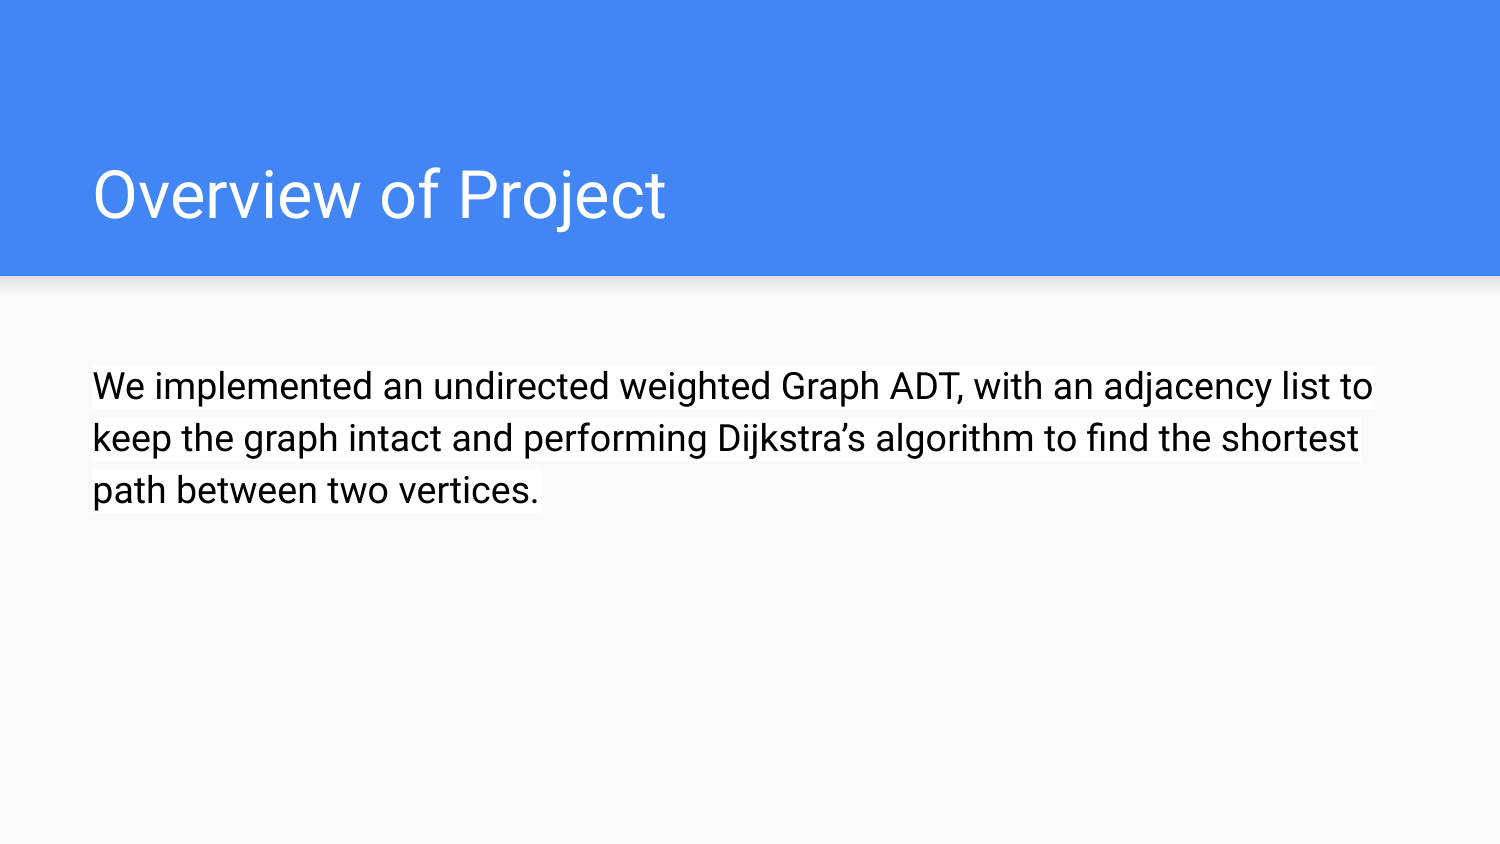

# Overview of Project
We implemented an undirected weighted Graph ADT, with an adjacency list to keep the graph intact and performing Dijkstra’s algorithm to find the shortest path between two vertices.